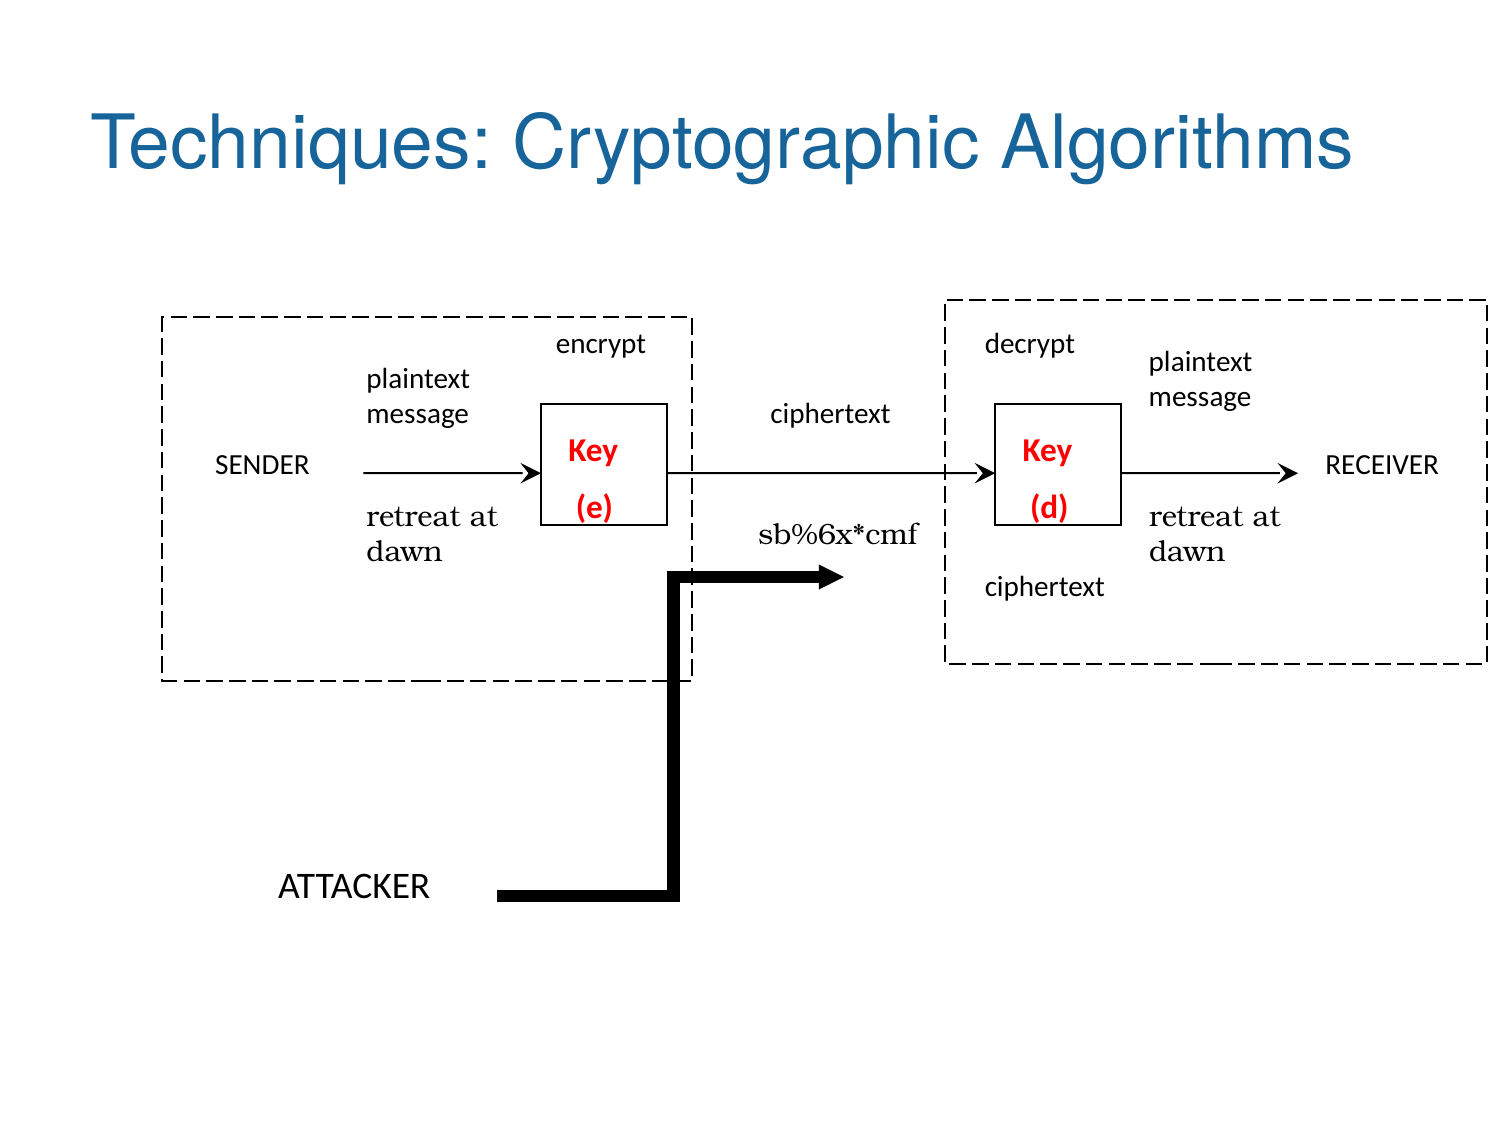

# Techniques: Cryptographic Algorithms

ciphertext
RECEIVER

sb%6x*cmf

encrypt

Key
 (e)
decrypt

Key
 (d)
ciphertext
plaintext message

retreat at dawn
plaintext message
SENDER

retreat at dawn
ATTACKER